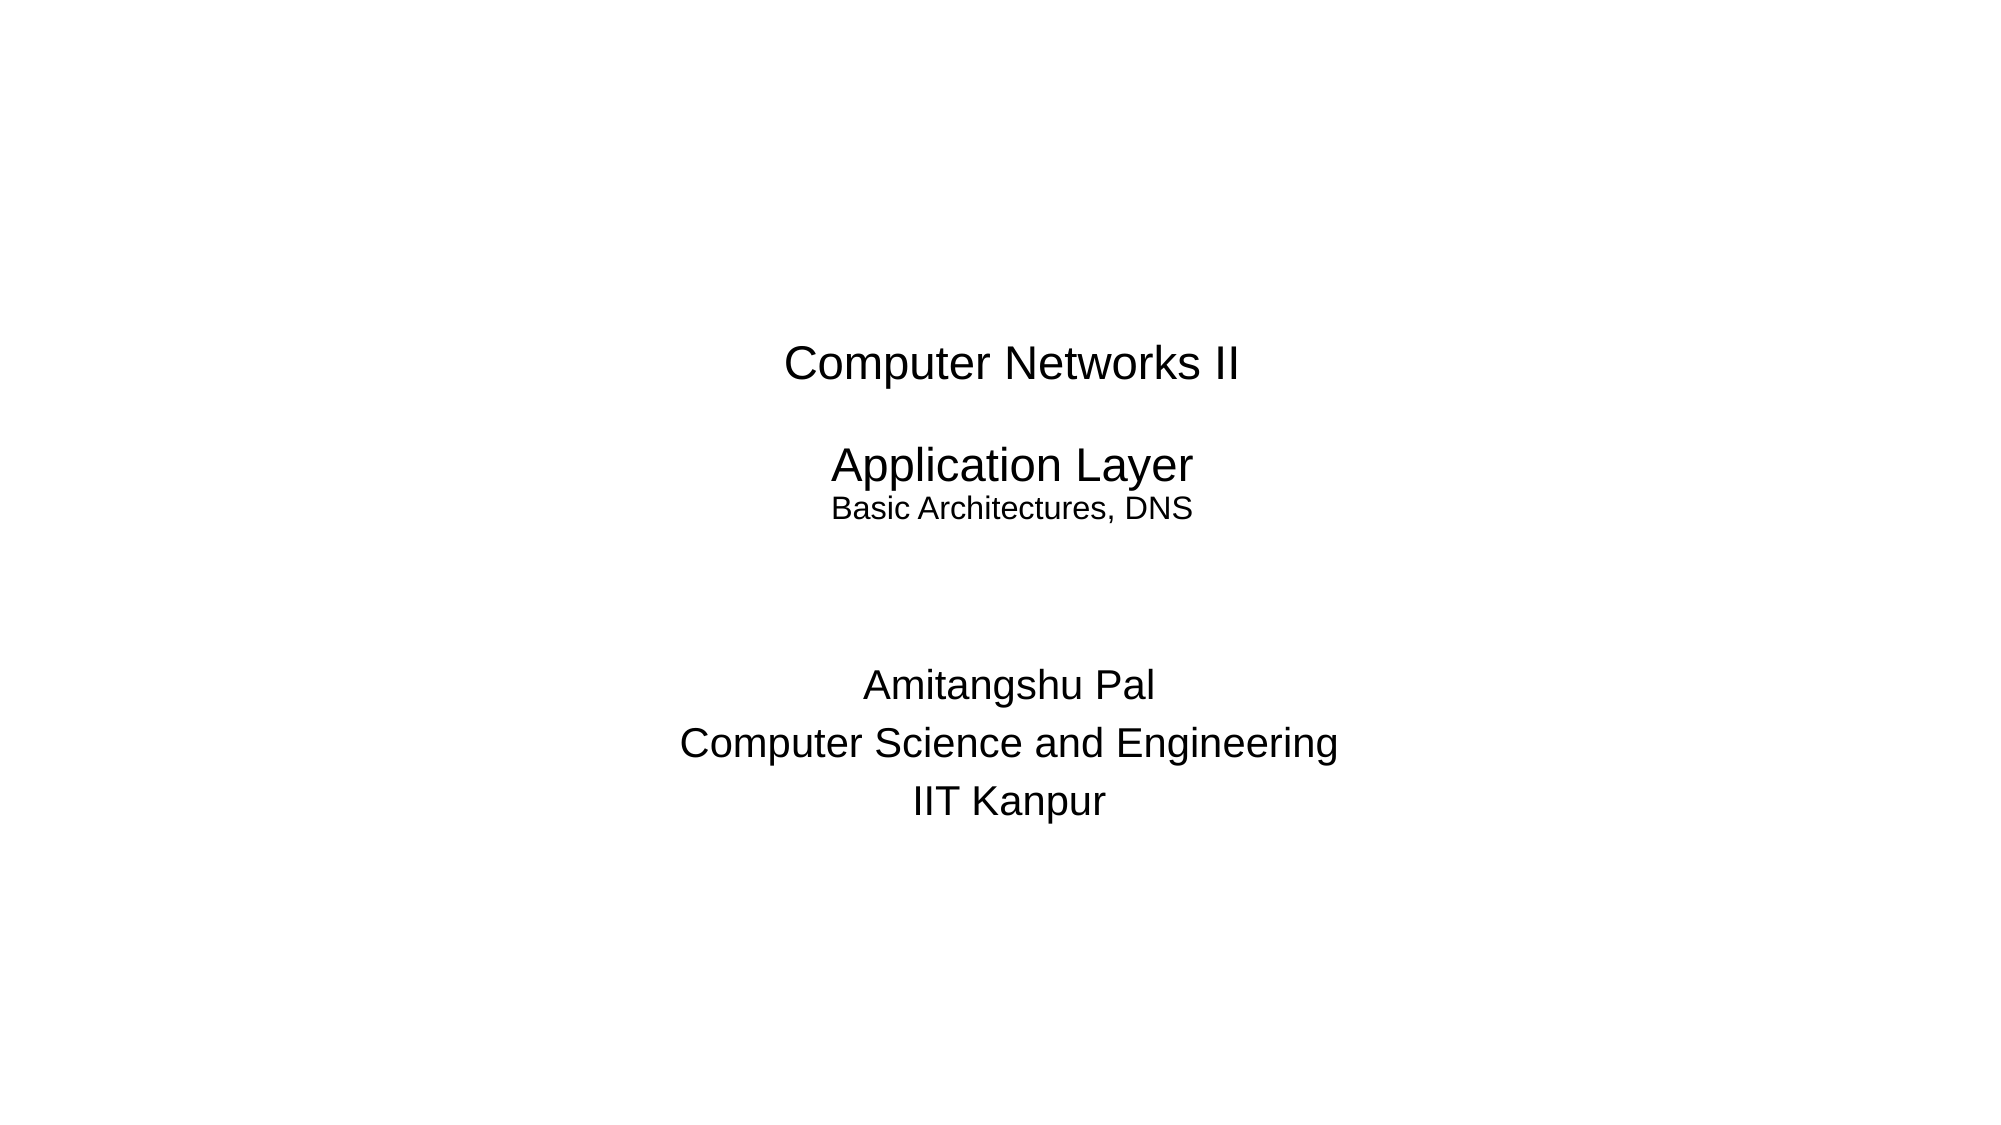

# Computer Networks II Application Layer Basic Architectures, DNS
Amitangshu Pal
Computer Science and Engineering
IIT Kanpur